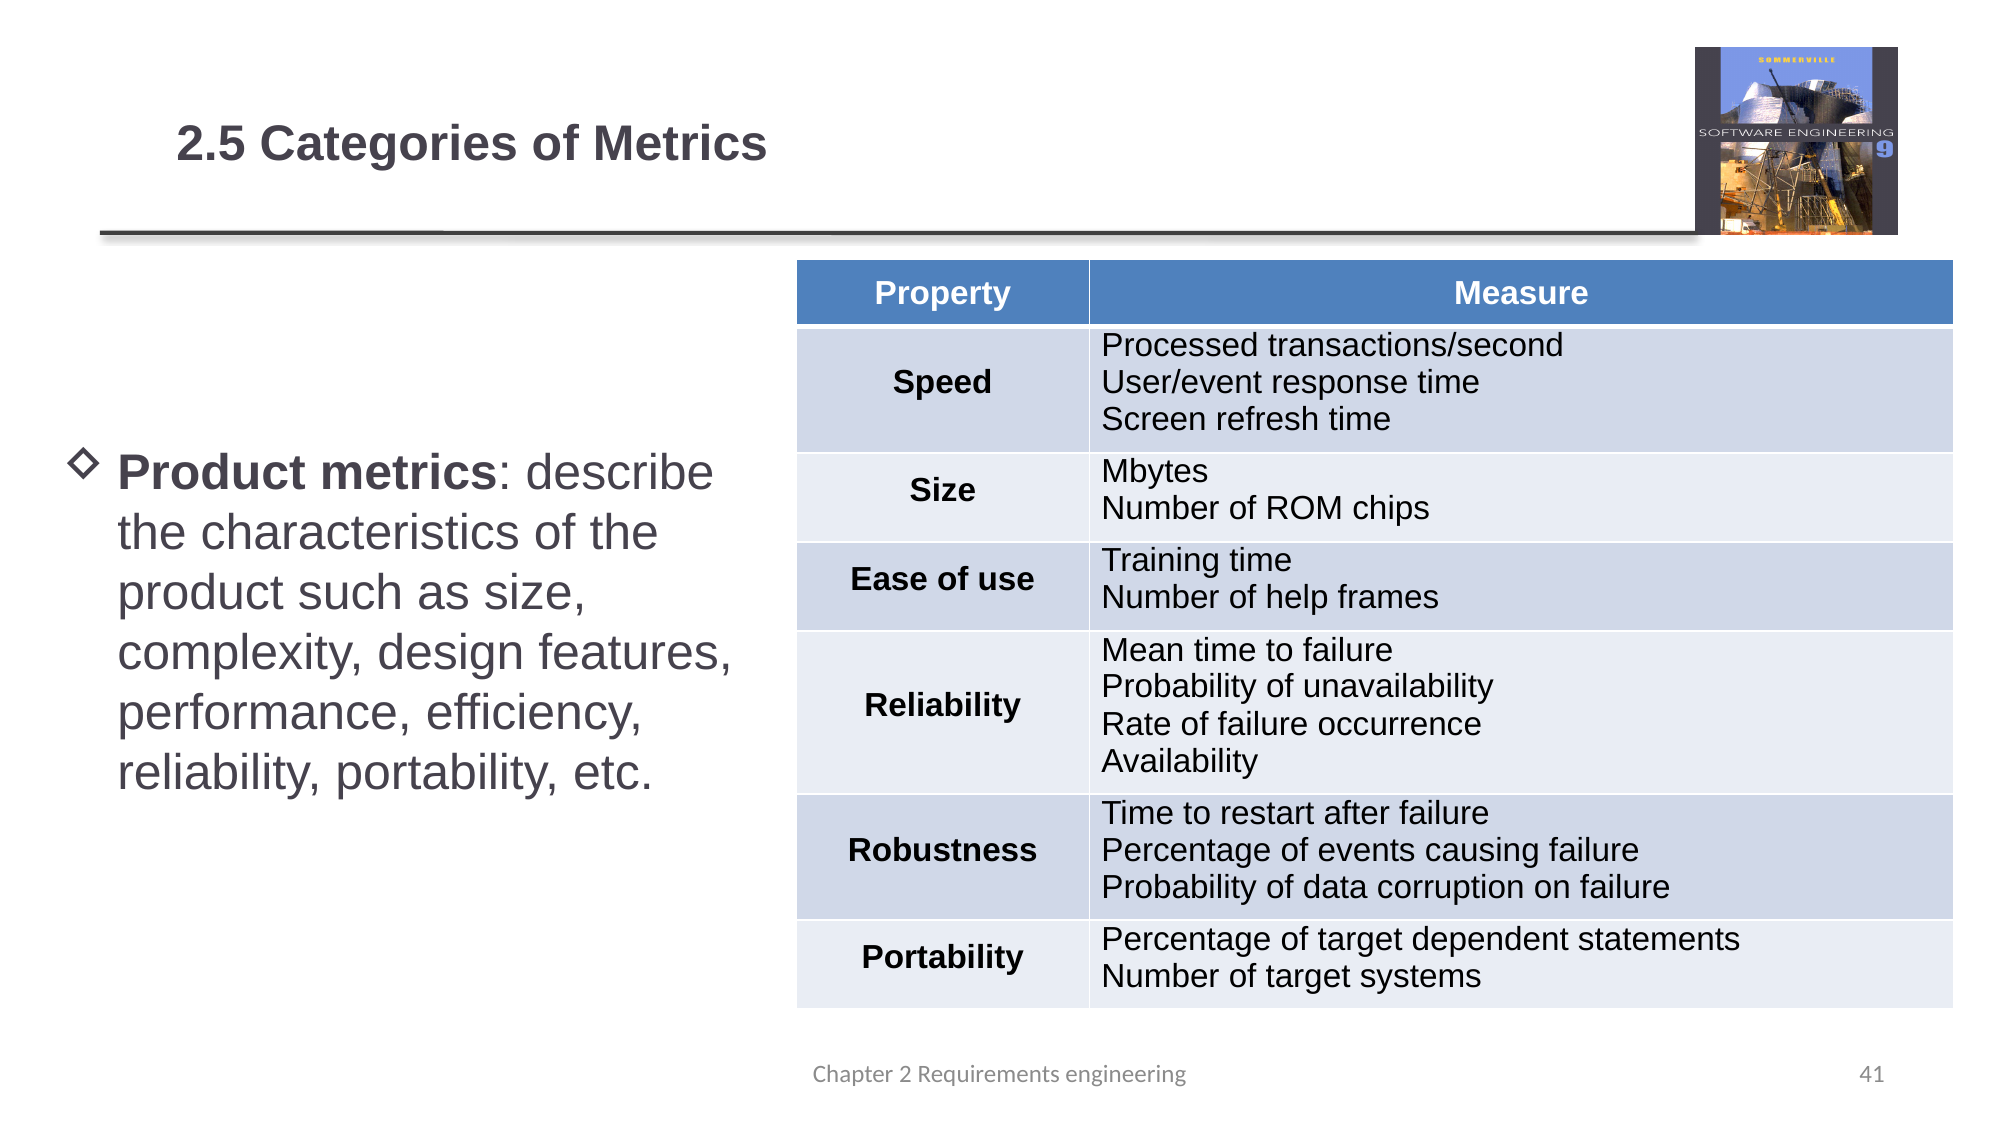

# 2.5 Categories of Metrics
| Property | Measure |
| --- | --- |
| Speed | Processed transactions/second User/event response time Screen refresh time |
| Size | Mbytes Number of ROM chips |
| Ease of use | Training time Number of help frames |
| Reliability | Mean time to failure Probability of unavailability Rate of failure occurrence Availability |
| Robustness | Time to restart after failure Percentage of events causing failure Probability of data corruption on failure |
| Portability | Percentage of target dependent statements Number of target systems |

Product metrics: describe the characteristics of the product such as size, complexity, design features, performance, efficiency, reliability, portability, etc.
Chapter 2 Requirements engineering
41